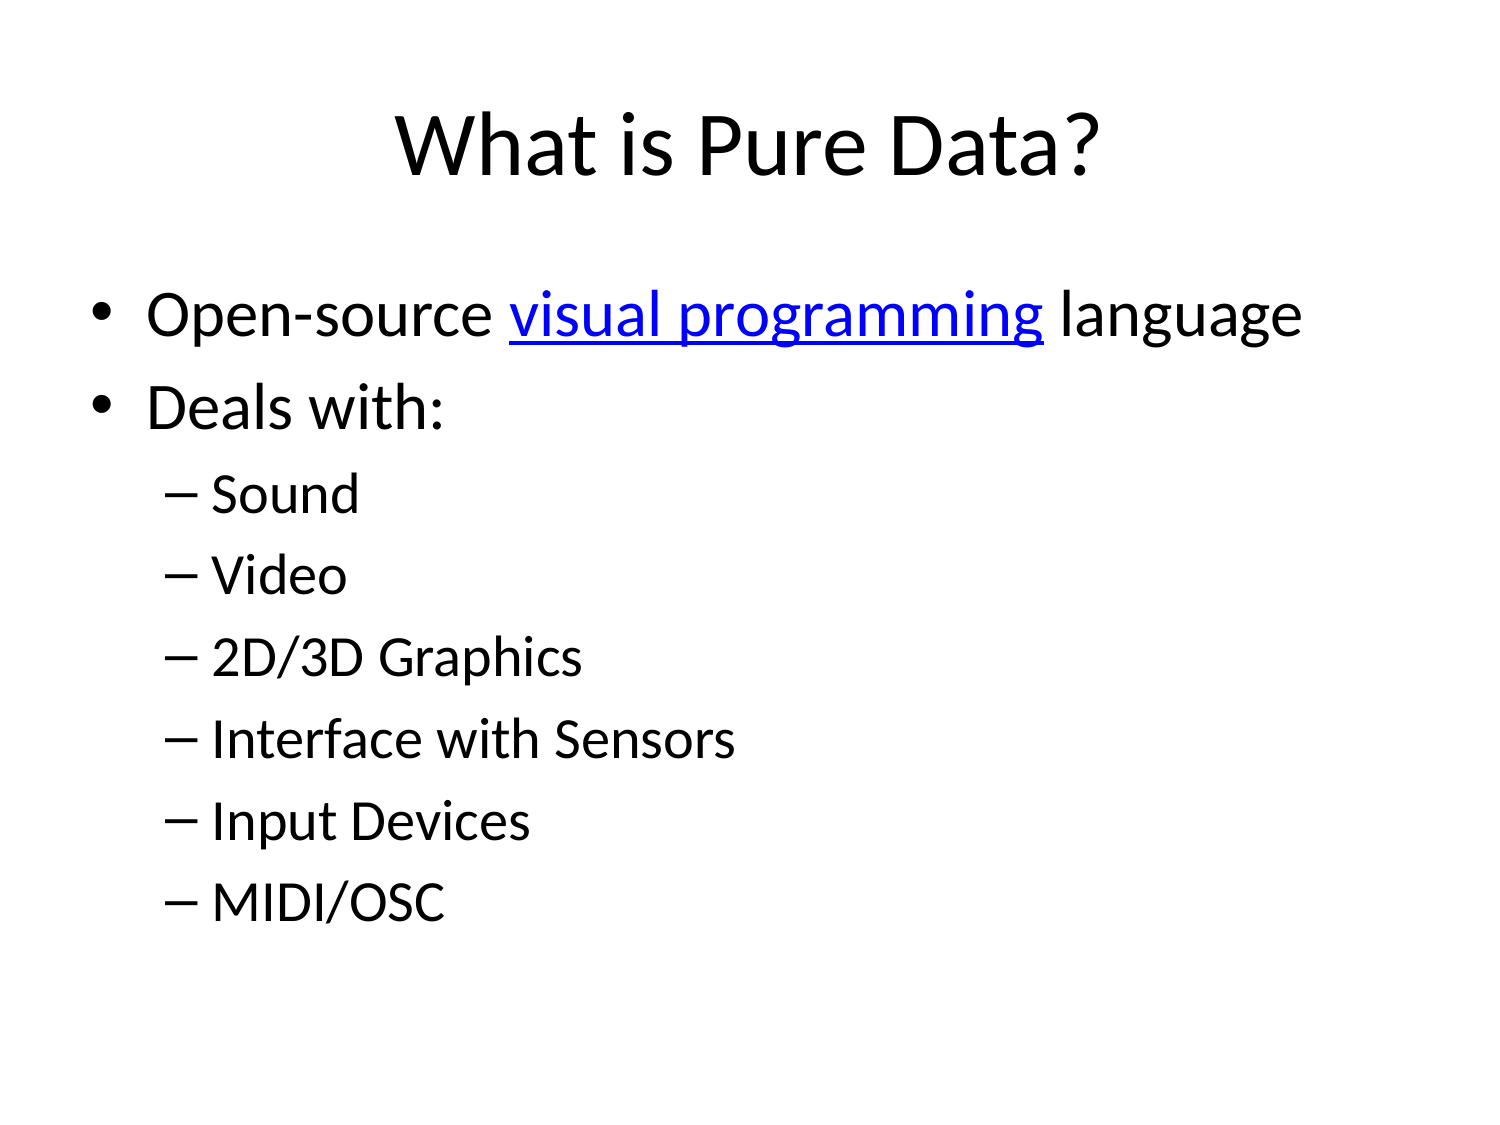

# What is Pure Data?
Open-source visual programming language
Deals with:
Sound
Video
2D/3D Graphics
Interface with Sensors
Input Devices
MIDI/OSC